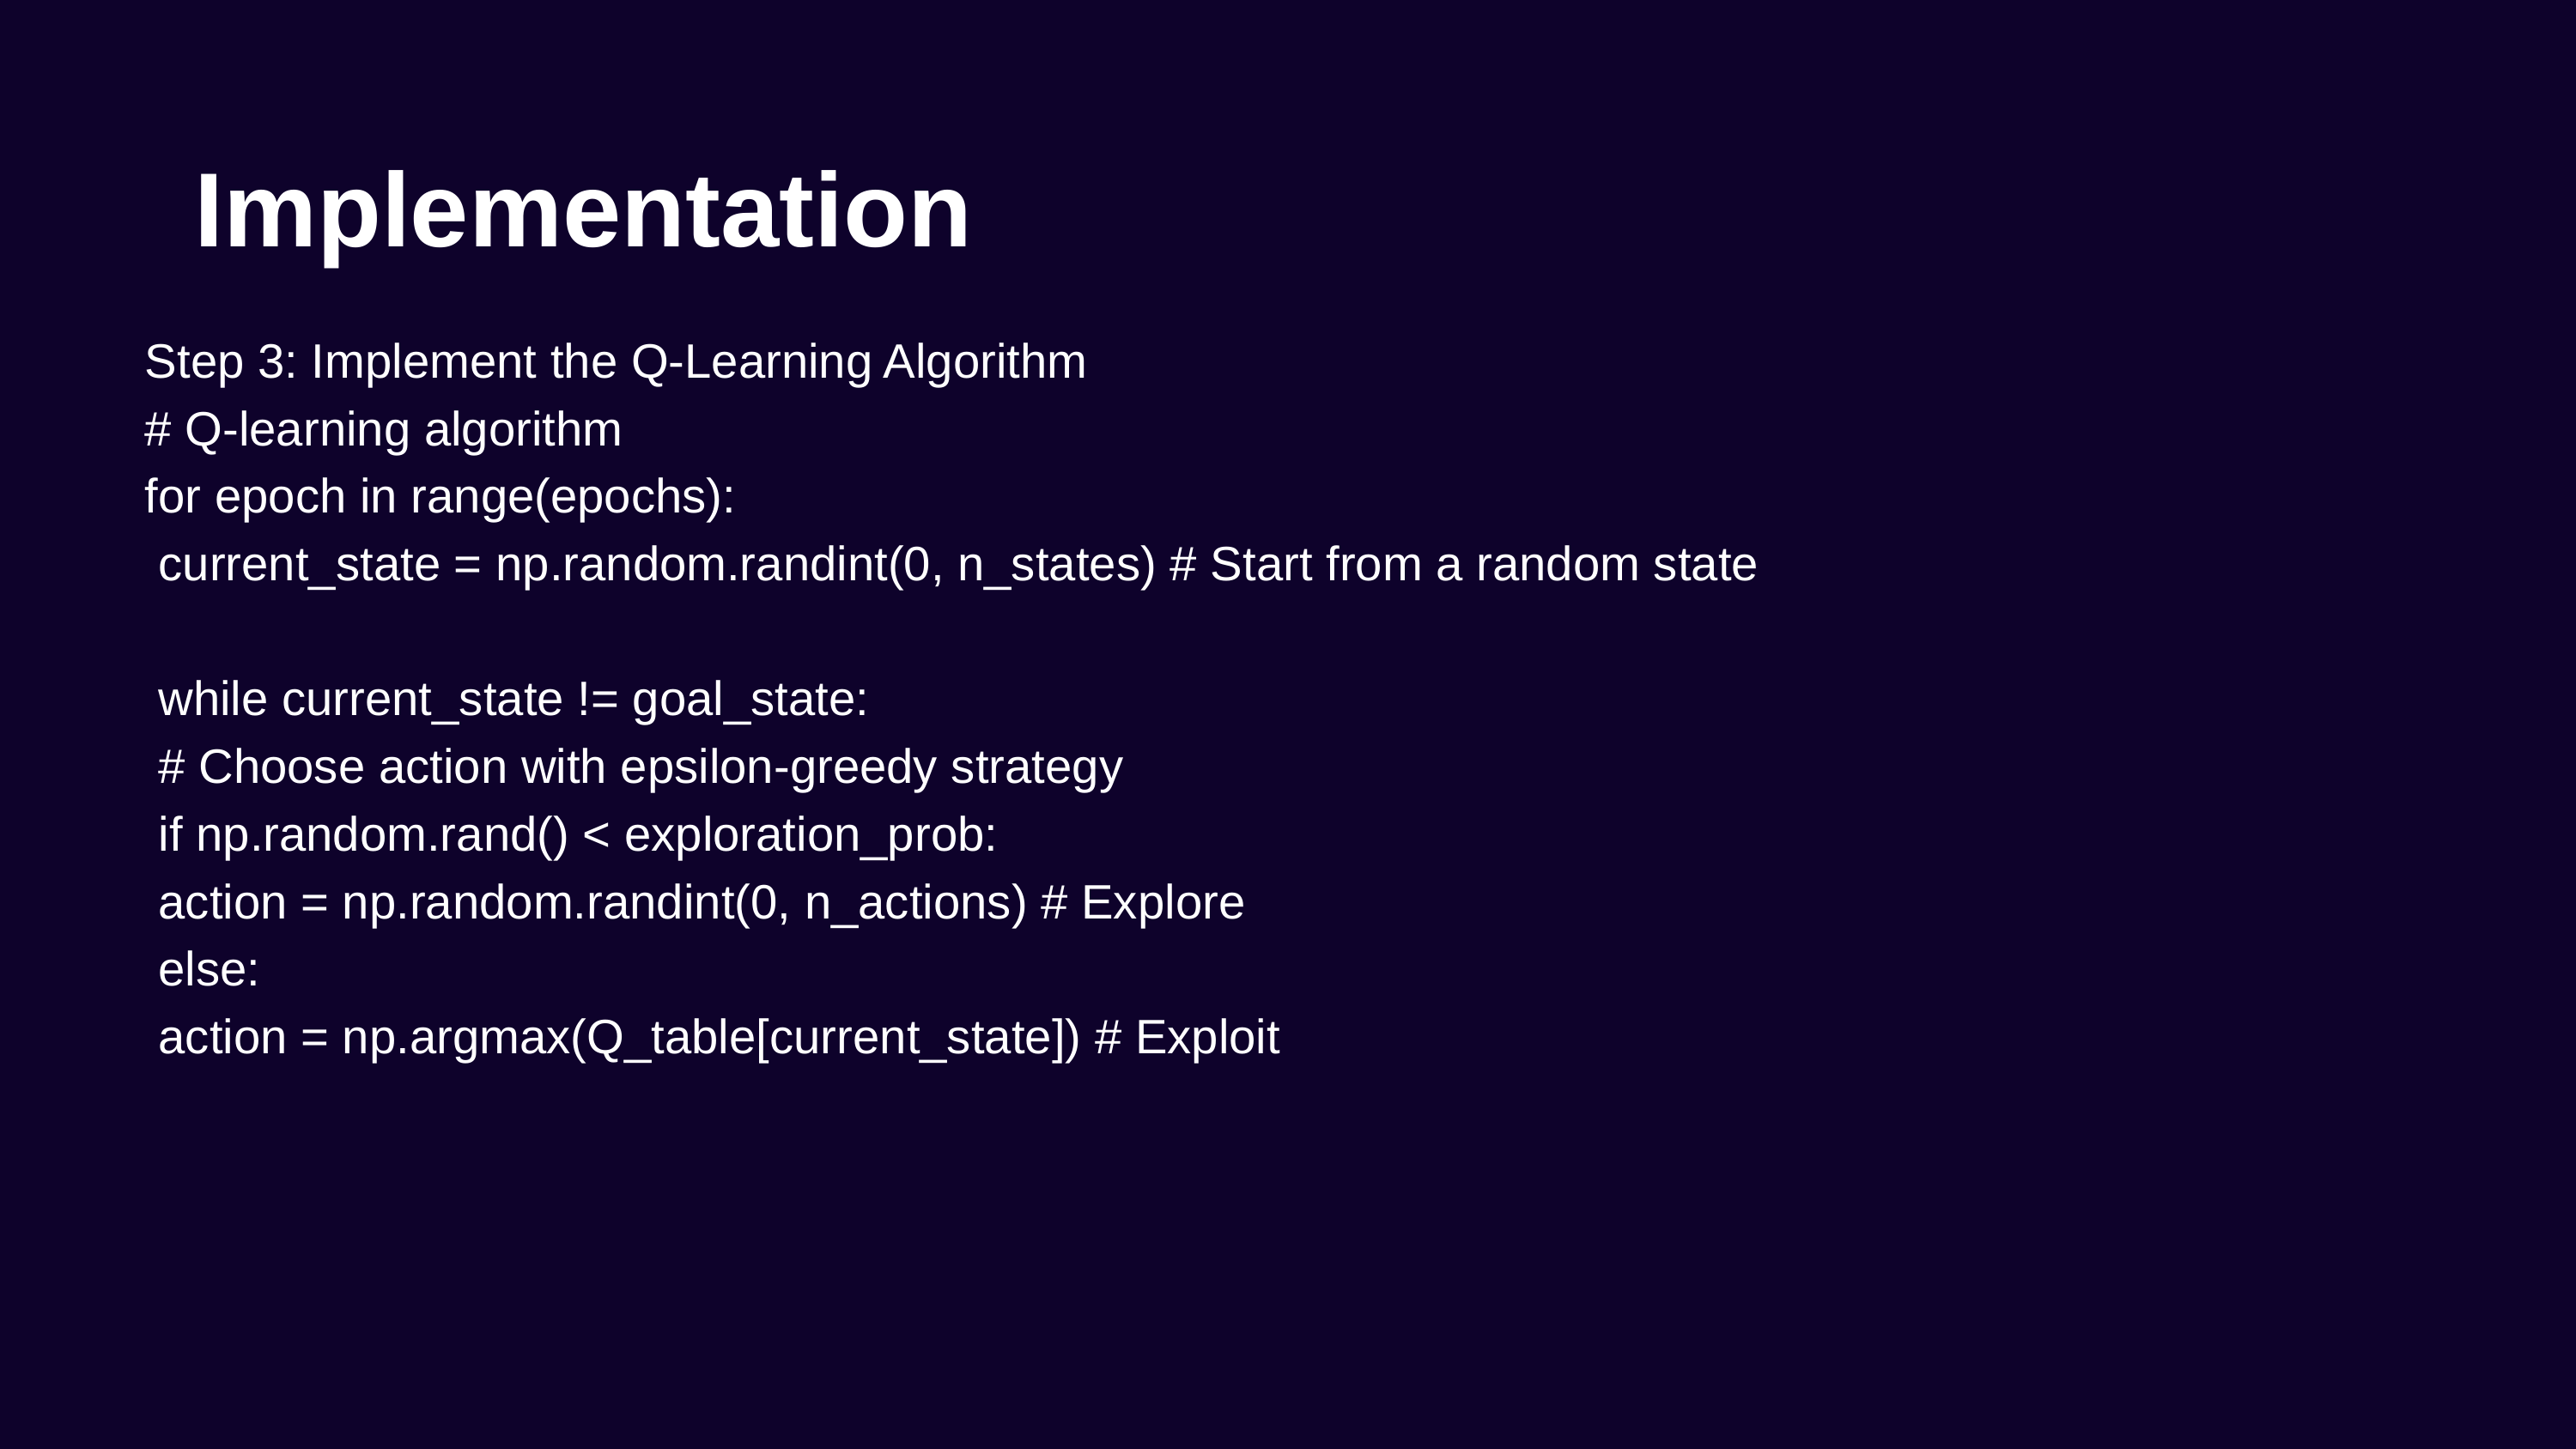

Implementation
Step 3: Implement the Q-Learning Algorithm
# Q-learning algorithm
for epoch in range(epochs):
 current_state = np.random.randint(0, n_states) # Start from a random state

 while current_state != goal_state:
 # Choose action with epsilon-greedy strategy
 if np.random.rand() < exploration_prob:
 action = np.random.randint(0, n_actions) # Explore
 else:
 action = np.argmax(Q_table[current_state]) # Exploit